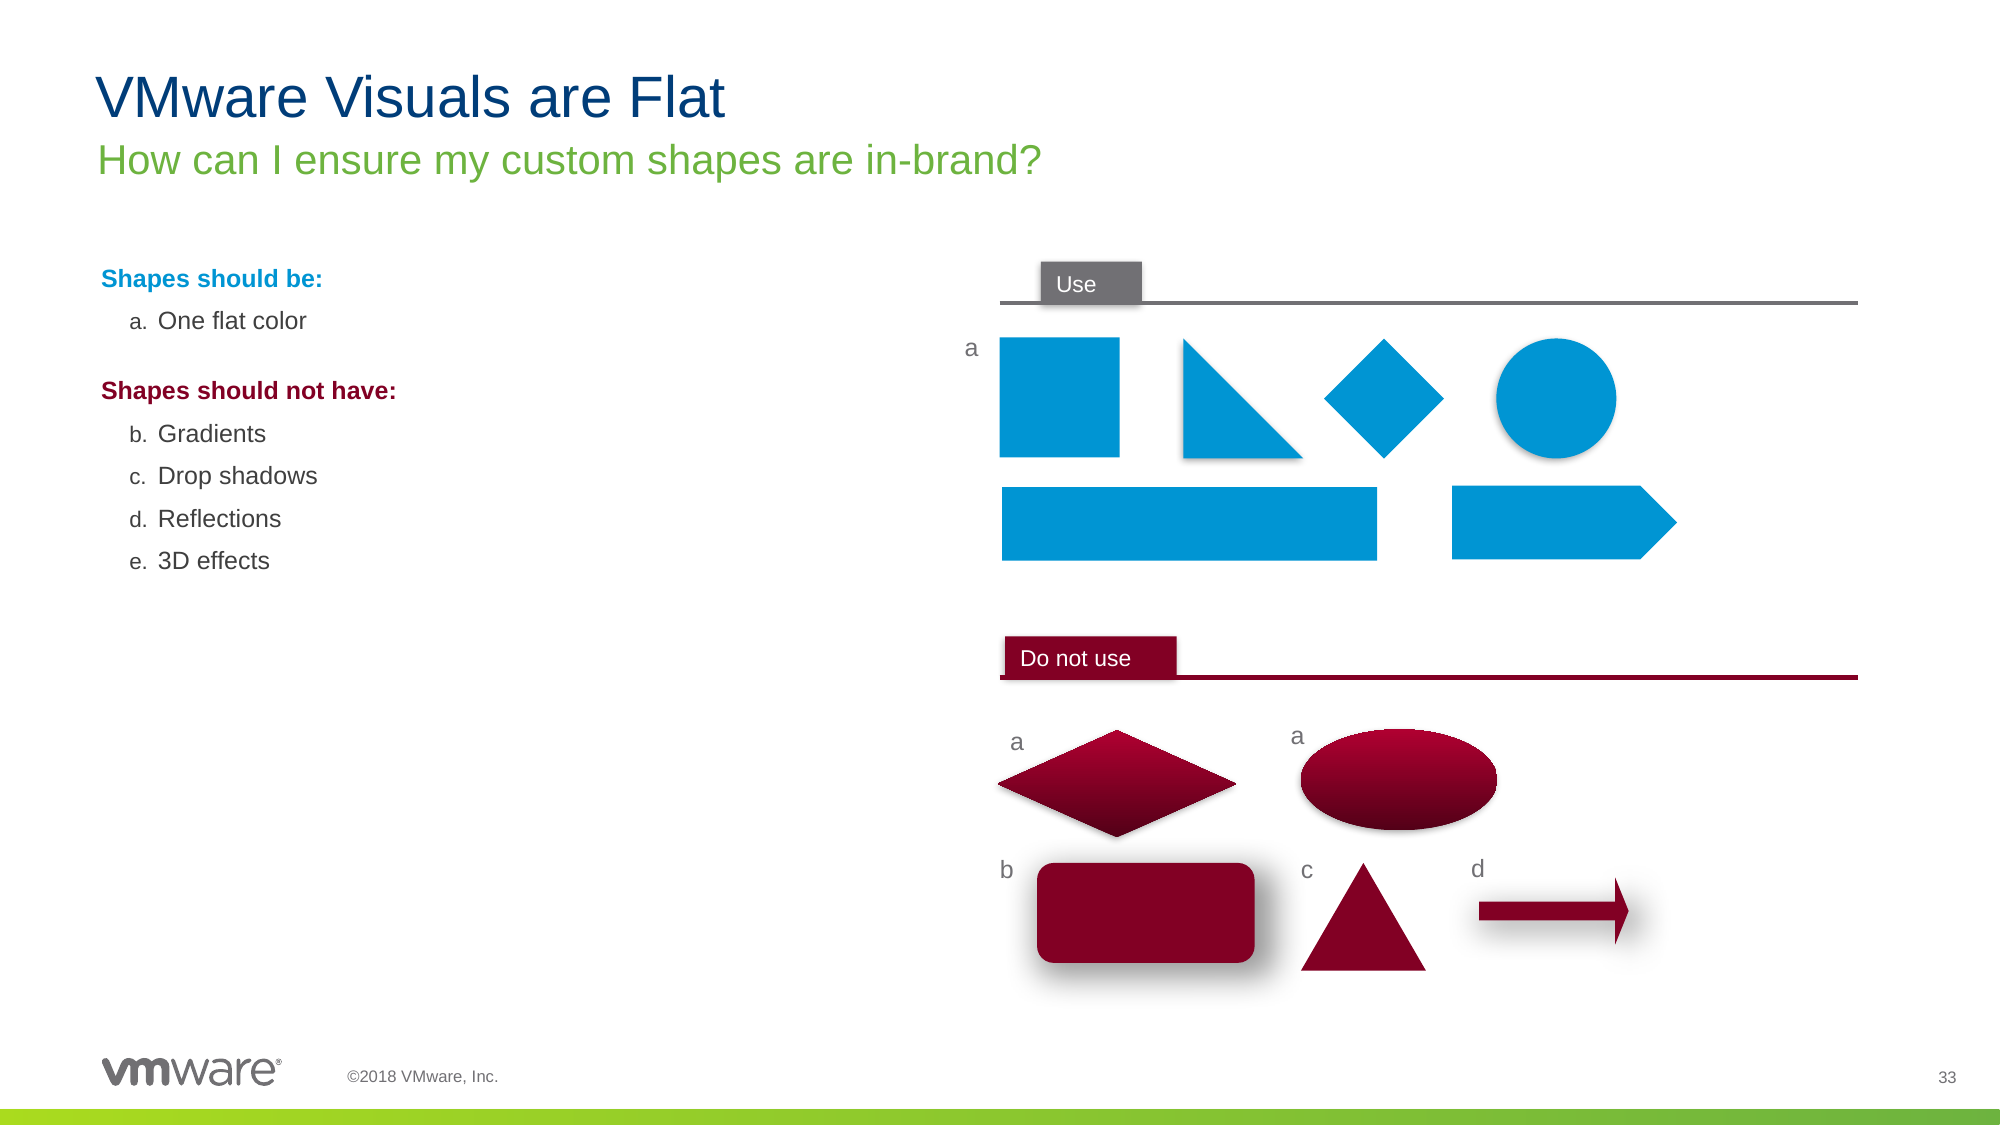

# VMware Visuals are Flat
How can I ensure my custom shapes are in-brand?
Use
Shapes should be:
One flat color
Shapes should not have:
Gradients
Drop shadows
Reflections
3D effects

a

Do not use
a
a

d
b
c